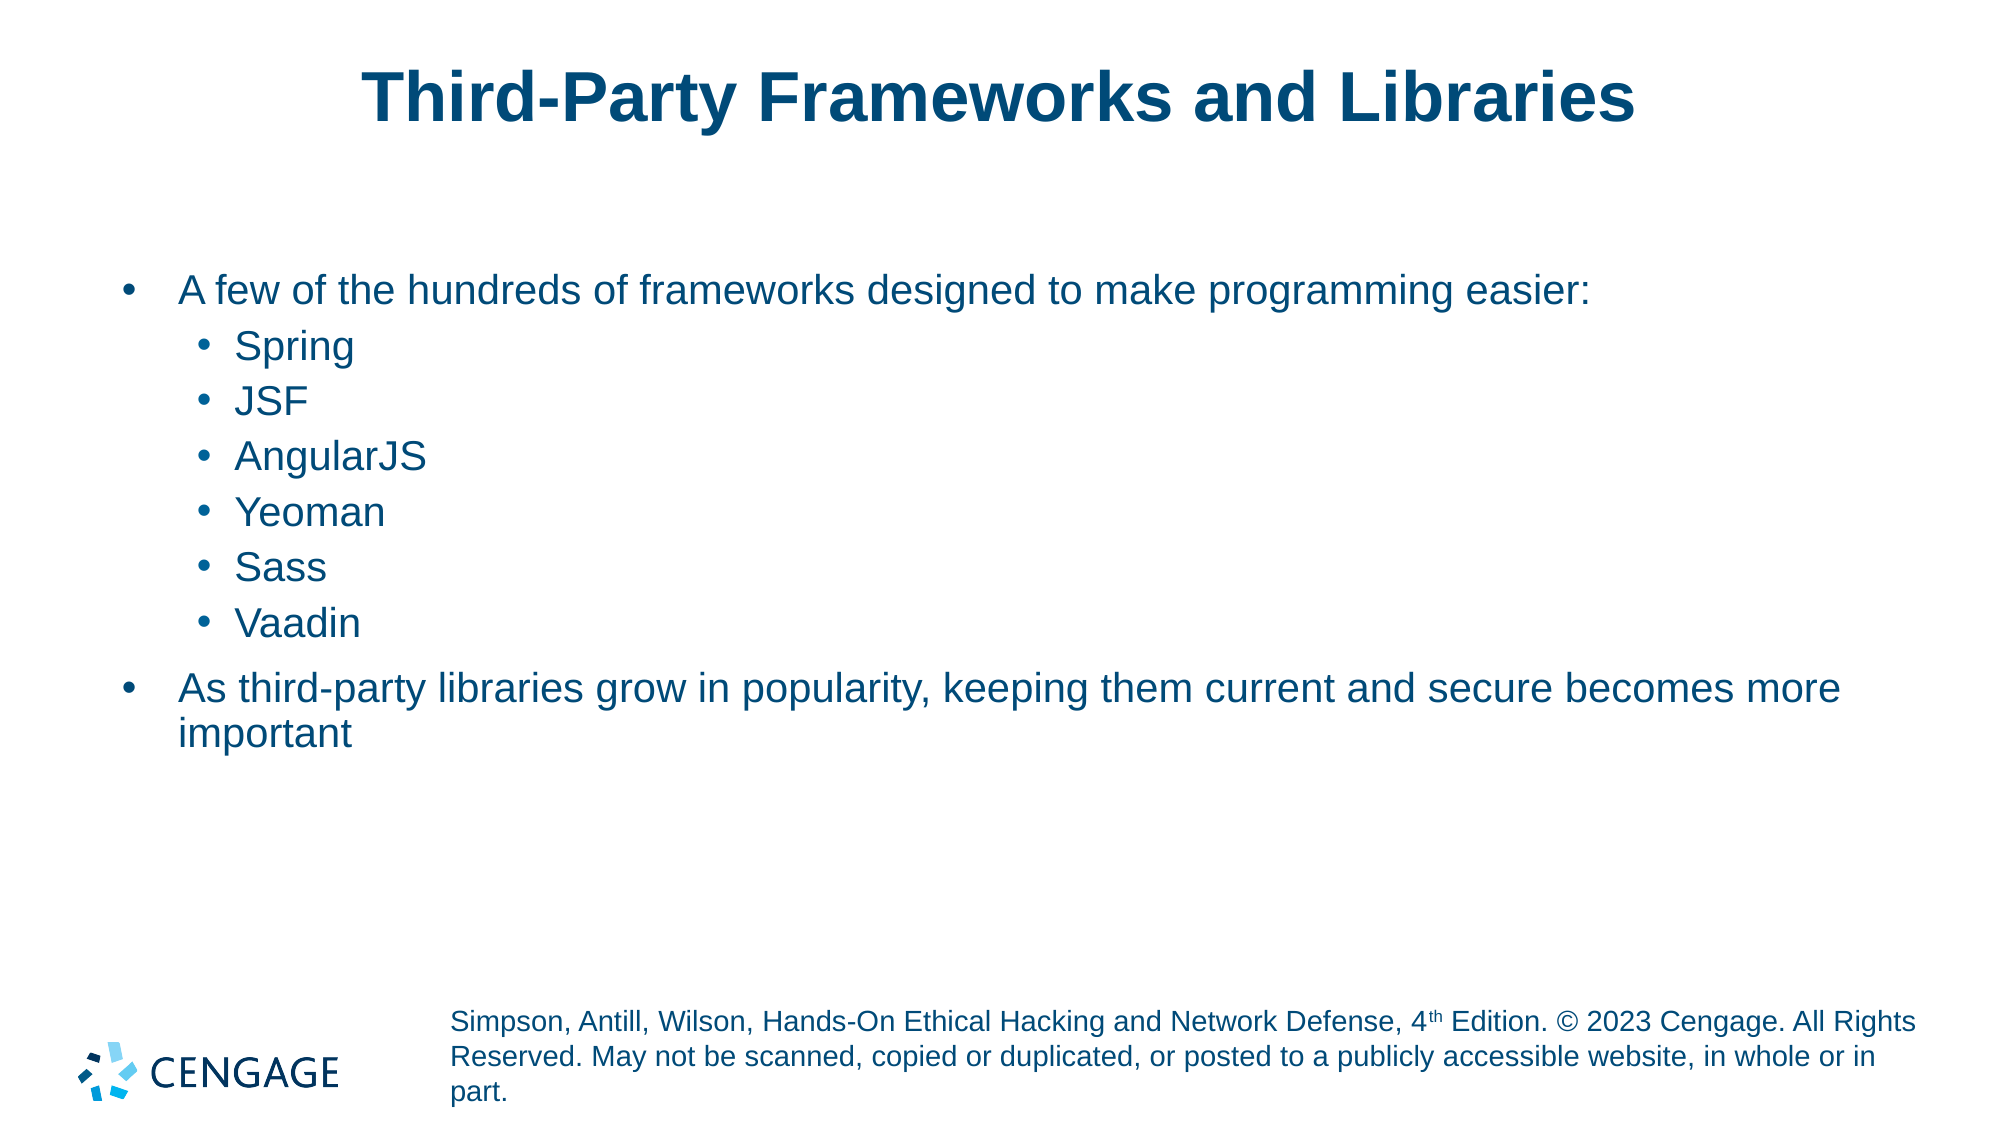

# Third-Party Frameworks and Libraries
A few of the hundreds of frameworks designed to make programming easier:
Spring
JSF
AngularJS
Yeoman
Sass
Vaadin
As third-party libraries grow in popularity, keeping them current and secure becomes more important